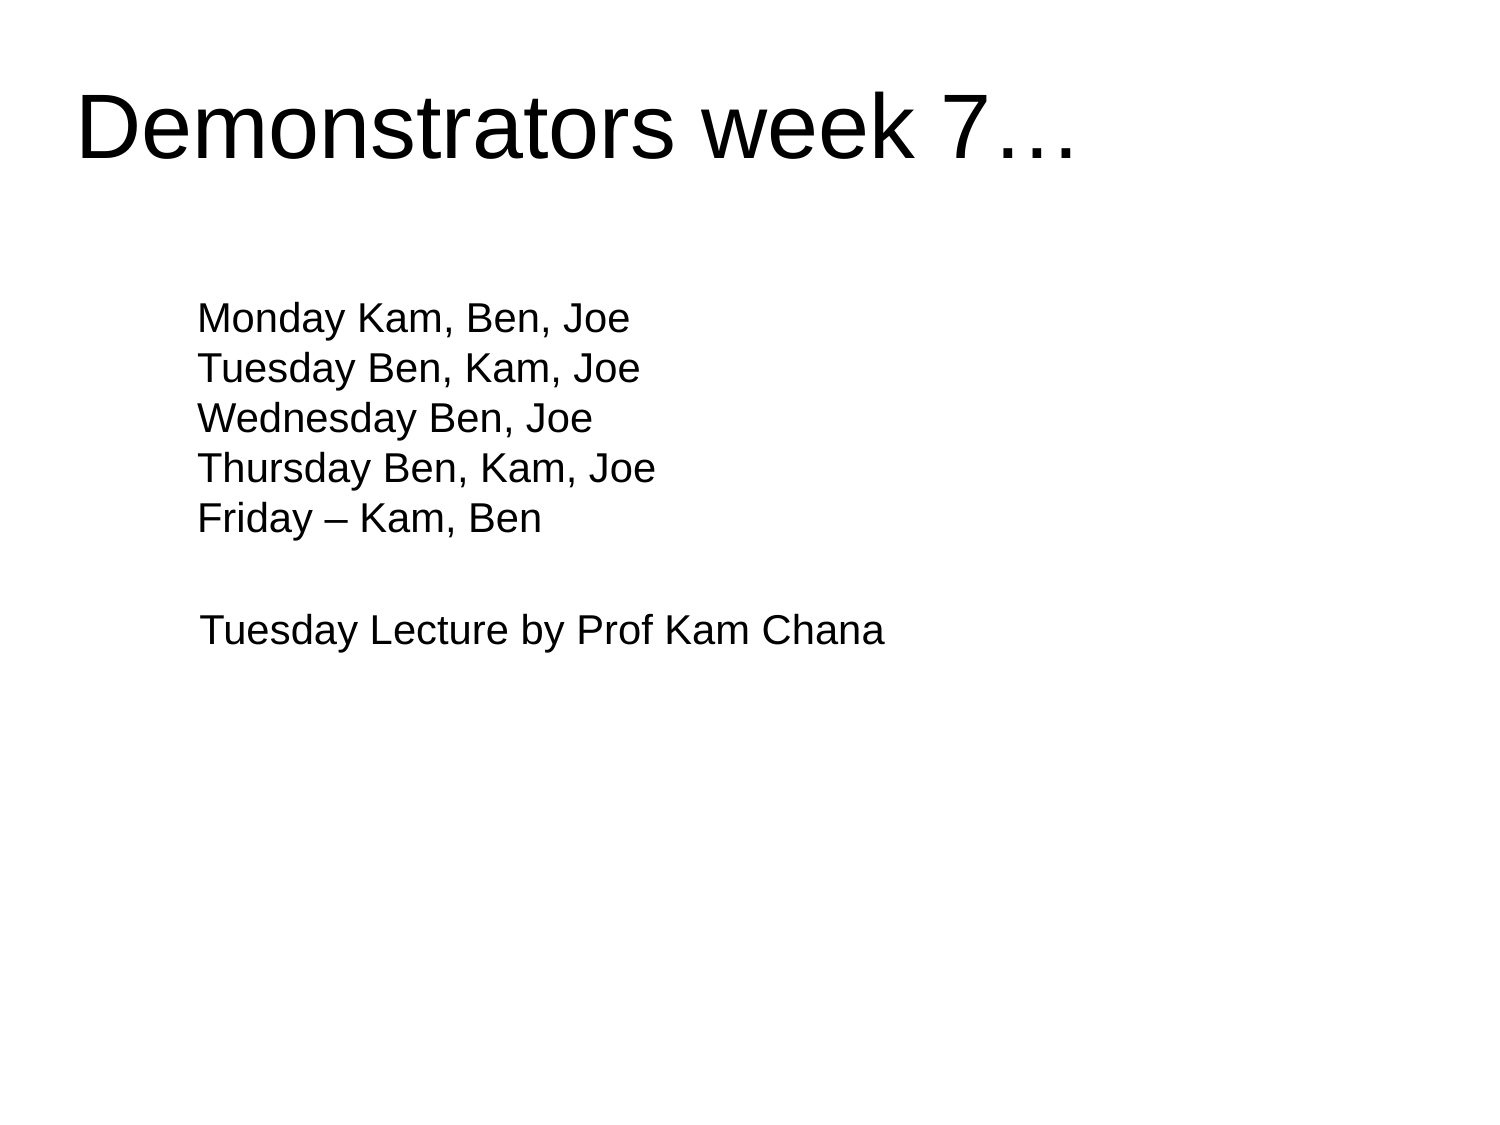

# Demonstrators week 7…
Monday Kam, Ben, Joe
Tuesday Ben, Kam, Joe
Wednesday Ben, Joe
Thursday Ben, Kam, Joe
Friday – Kam, Ben
Tuesday Lecture by Prof Kam Chana